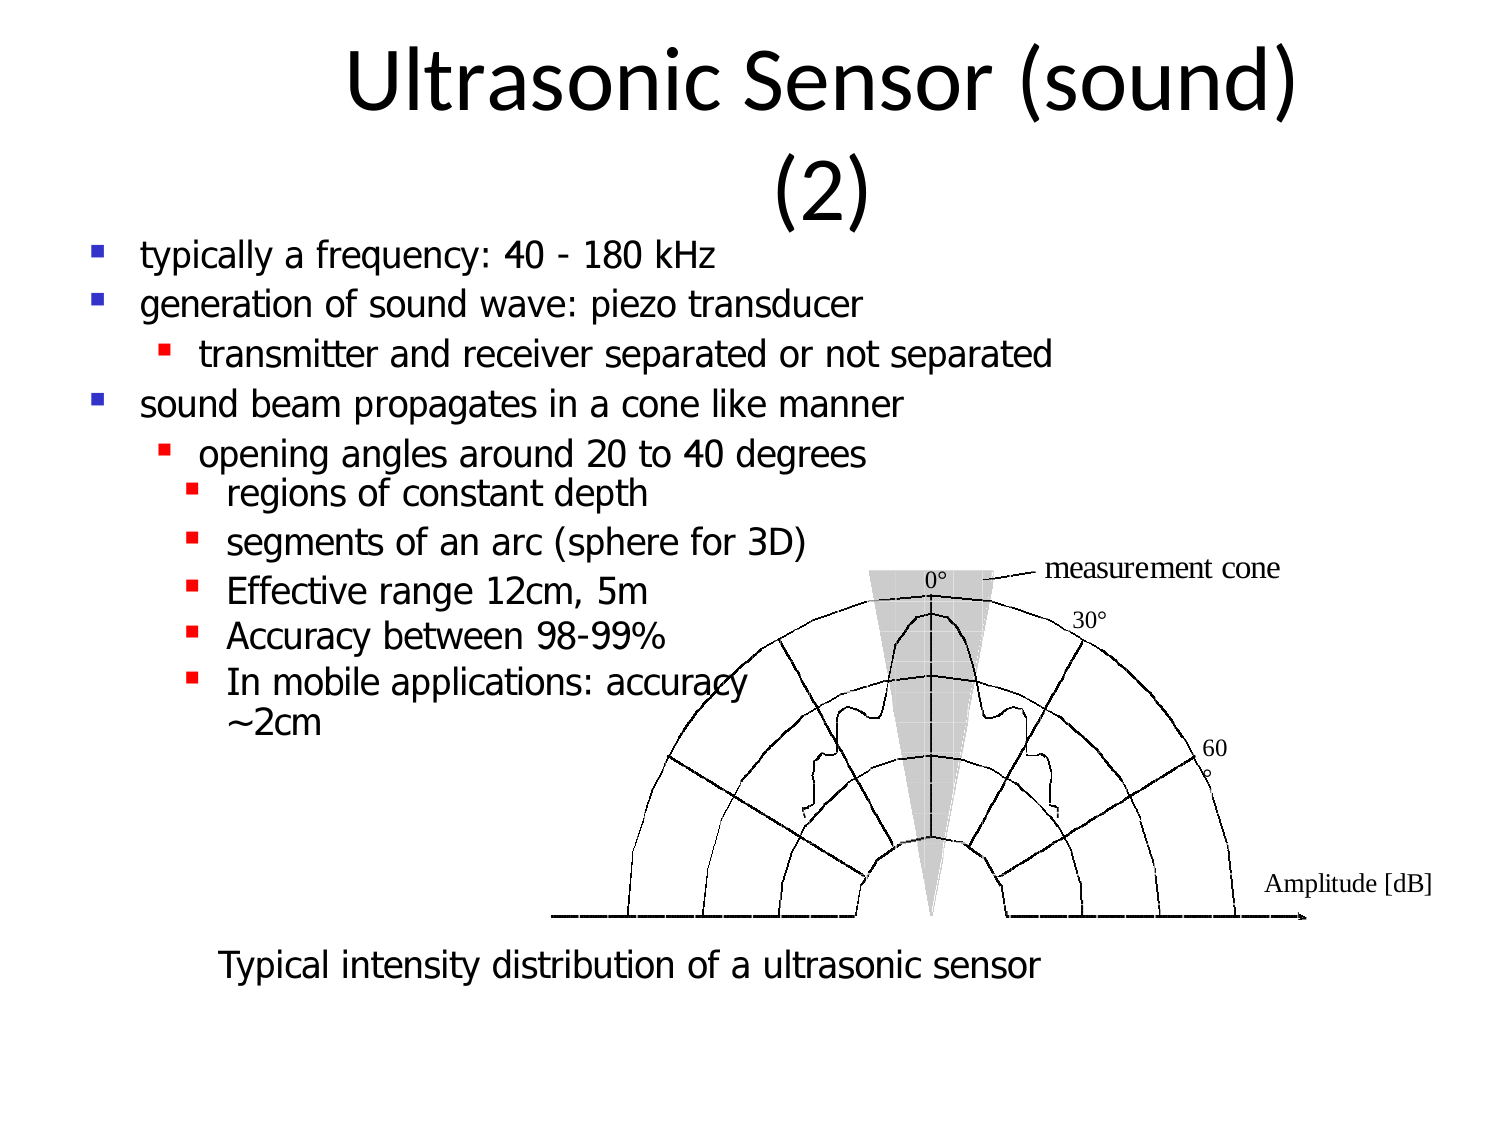

# Ultrasonic Sensor (sound) (2)
typically a frequency: 40 - 180 kHz
generation of sound wave: piezo transducer
transmitter and receiver separated or not separated
sound beam propagates in a cone like manner
opening angles around 20 to 40 degrees

regions of constant depth
segments of an arc (sphere for 3D)
Effective range 12cm, 5m
Accuracy between 98-99%
In mobile applications: accuracy ~2cm

measurement cone
30°
0°

60°

Amplitude [dB]

Typical intensity distribution of a ultrasonic sensor